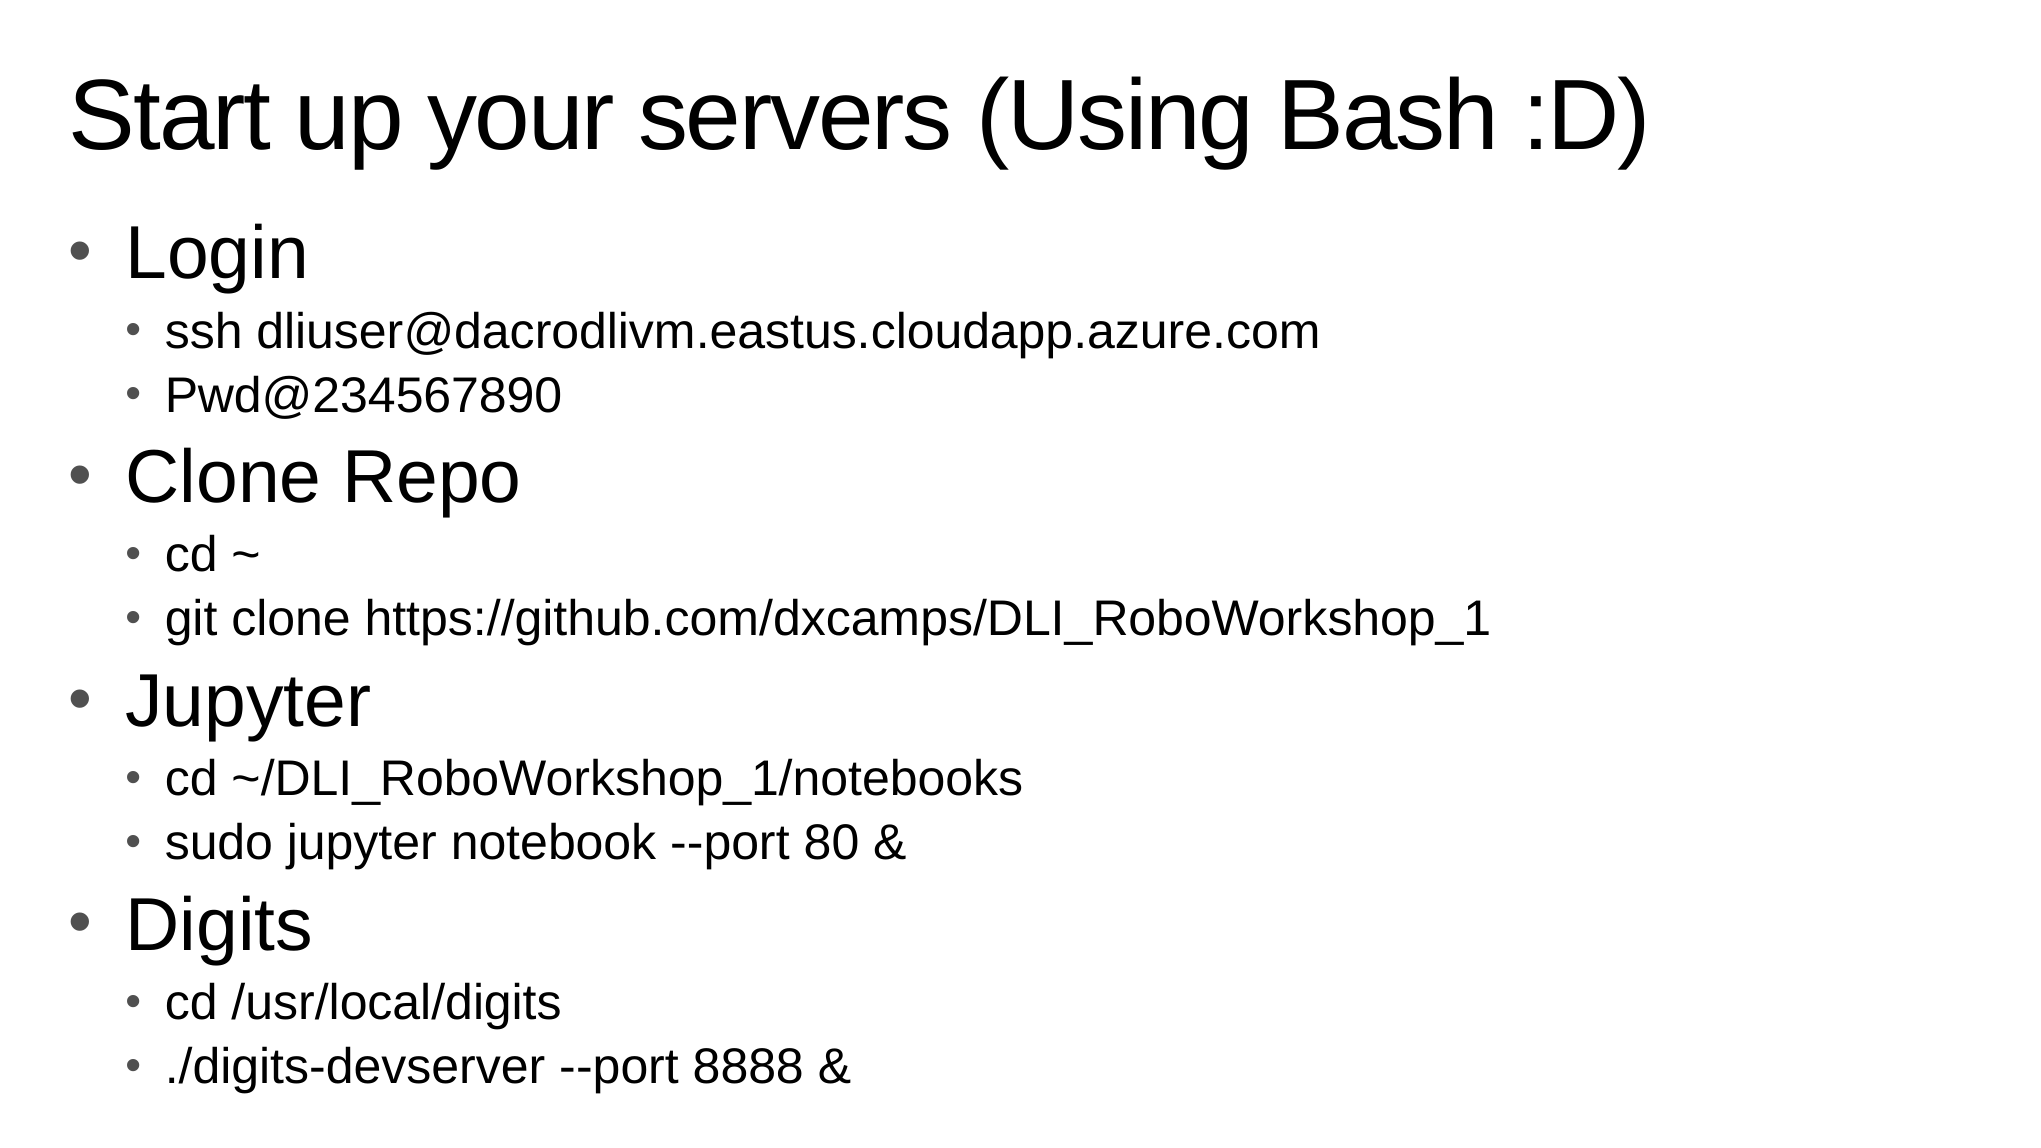

# Start up your servers (Using Bash :D)
Login
ssh dliuser@dacrodlivm.eastus.cloudapp.azure.com
Pwd@234567890
Clone Repo
cd ~
git clone https://github.com/dxcamps/DLI_RoboWorkshop_1
Jupyter
cd ~/DLI_RoboWorkshop_1/notebooks
sudo jupyter notebook --port 80 &
Digits
cd /usr/local/digits
./digits-devserver --port 8888 &